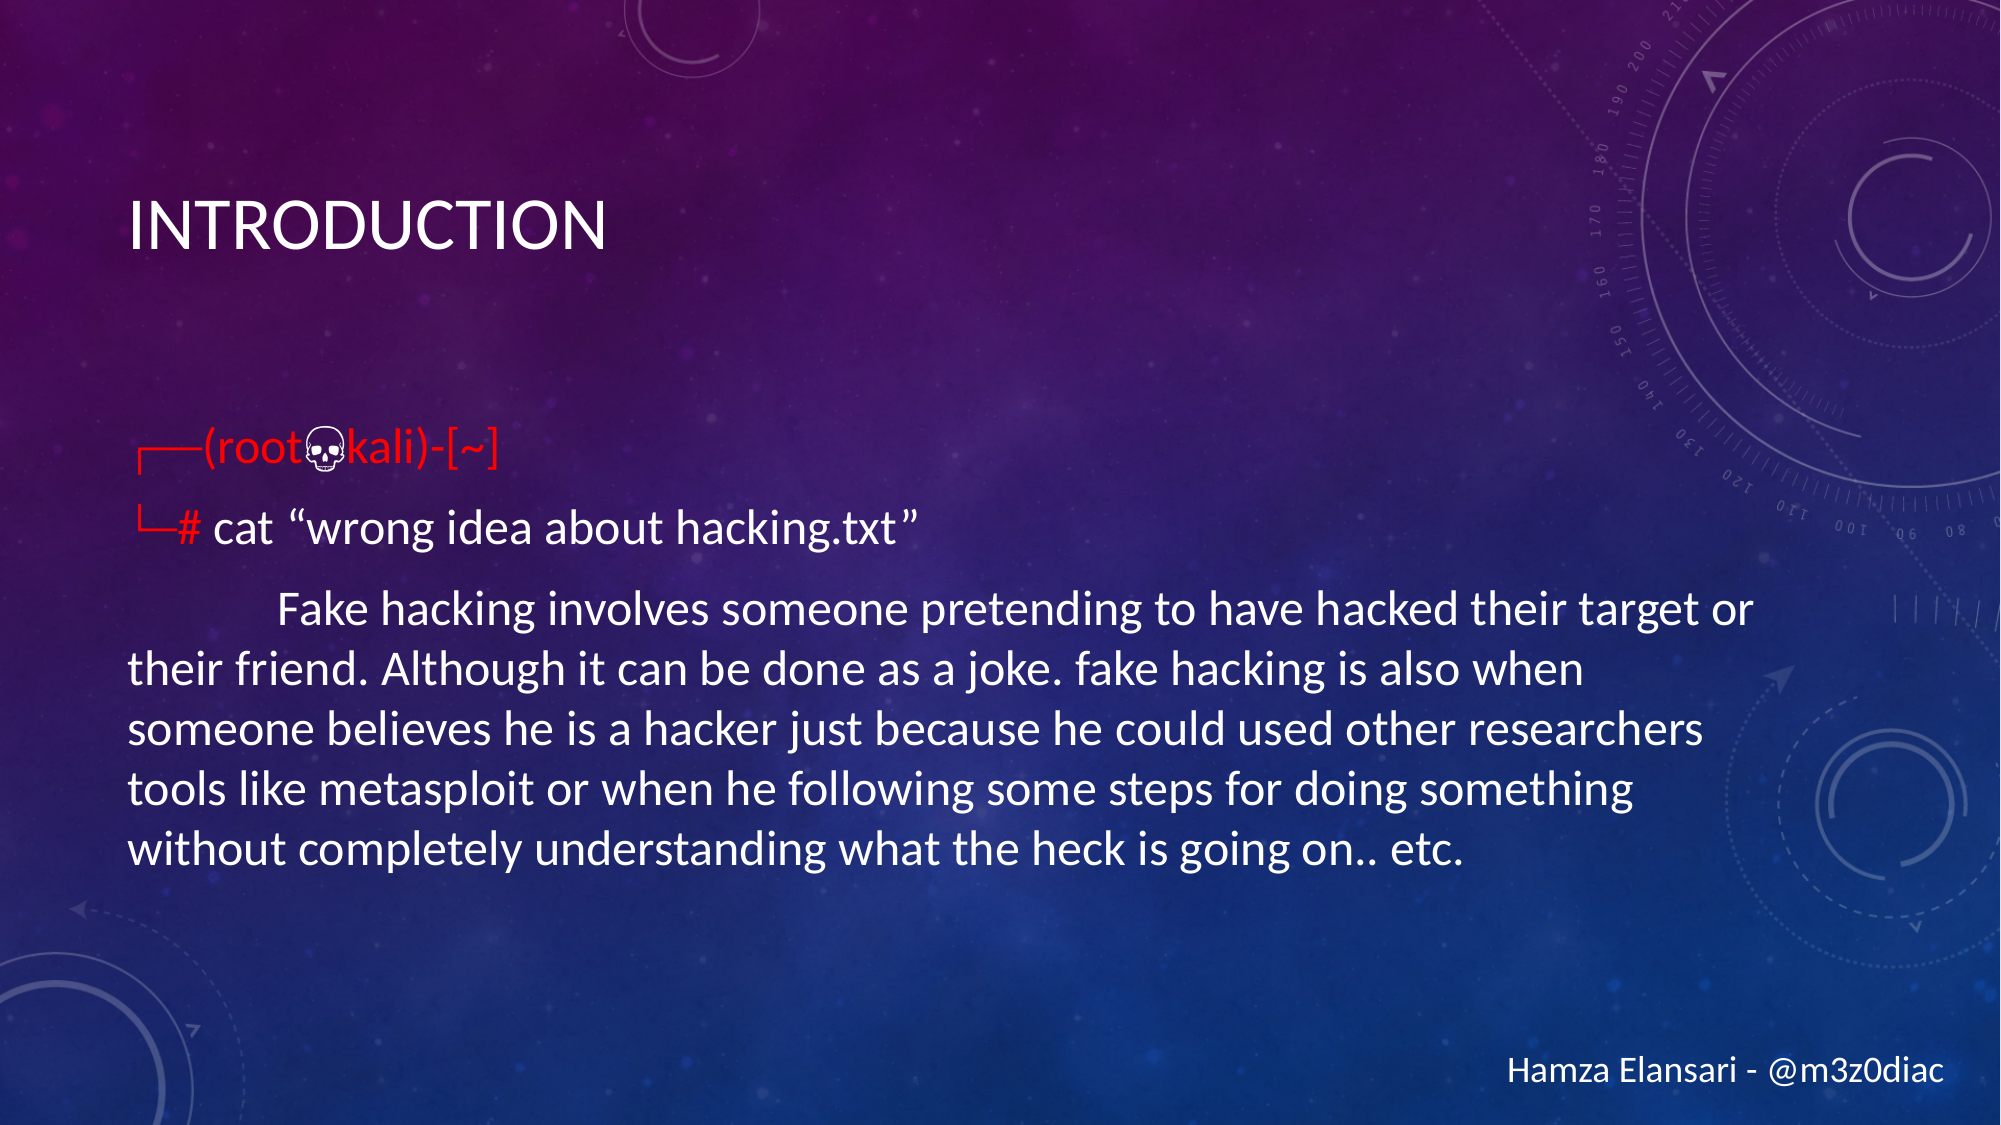

# introduction
┌──(root💀kali)-[~]
└─# cat “wrong idea about hacking.txt”
	Fake hacking involves someone pretending to have hacked their target or their friend. Although it can be done as a joke. fake hacking is also when someone believes he is a hacker just because he could used other researchers tools like metasploit or when he following some steps for doing something without completely understanding what the heck is going on.. etc.
Hamza Elansari - @m3z0diac